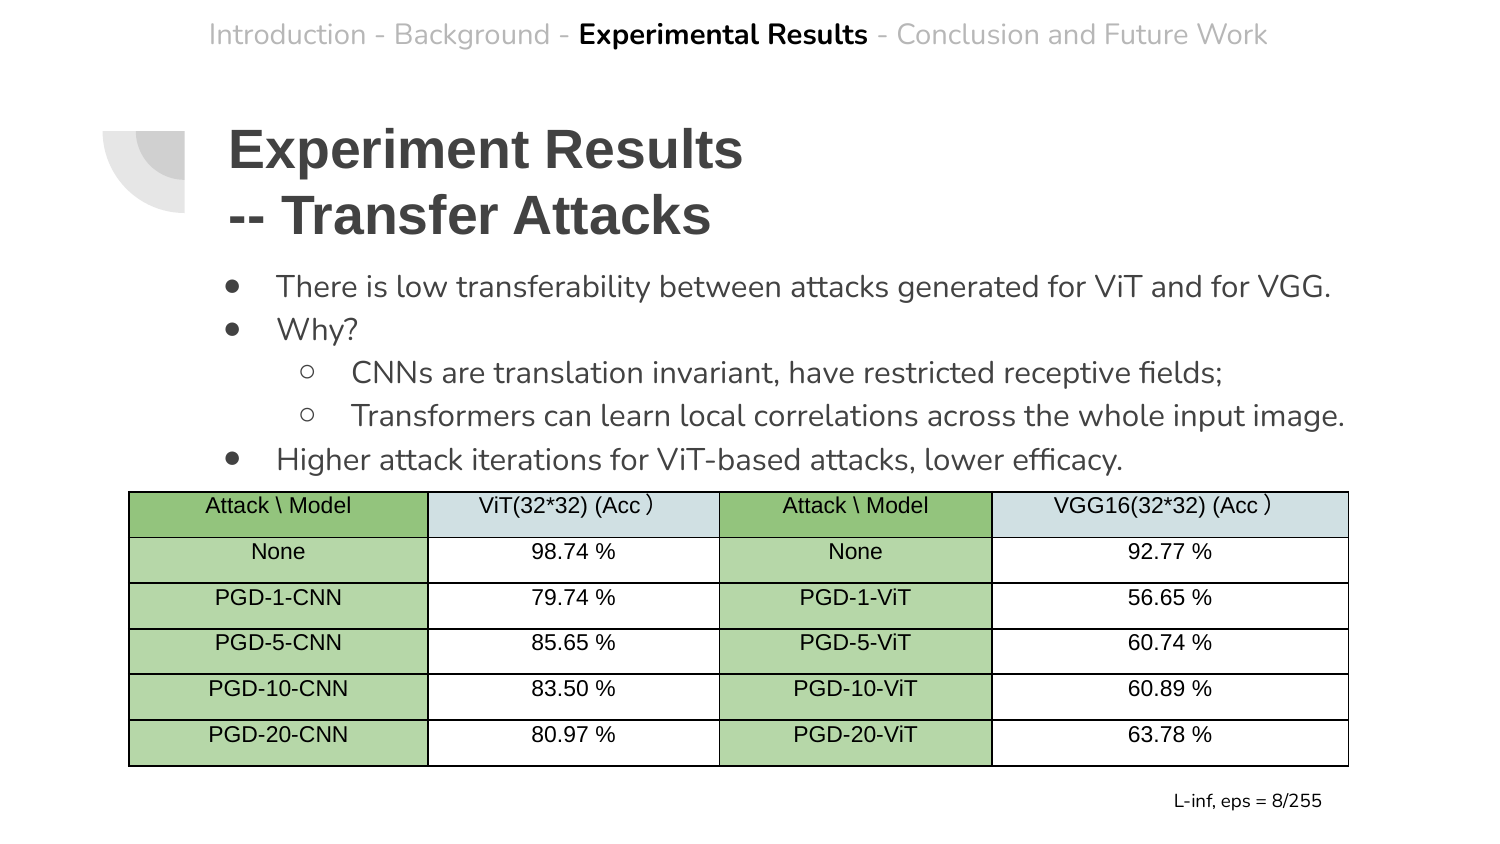

Introduction - Background - Experimental Results - Conclusion and Future Work
# Experiment Results
-- Transfer Attacks
There is low transferability between attacks generated for ViT and for VGG.
Why?
CNNs are translation invariant, have restricted receptive fields;
Transformers can learn local correlations across the whole input image.
Higher attack iterations for ViT-based attacks, lower efficacy.
| Attack \ Model | ViT(32\*32) (Acc） | Attack \ Model | VGG16(32\*32) (Acc） |
| --- | --- | --- | --- |
| None | 98.74 % | None | 92.77 % |
| PGD-1-CNN | 79.74 % | PGD-1-ViT | 56.65 % |
| PGD-5-CNN | 85.65 % | PGD-5-ViT | 60.74 % |
| PGD-10-CNN | 83.50 % | PGD-10-ViT | 60.89 % |
| PGD-20-CNN | 80.97 % | PGD-20-ViT | 63.78 % |
L-inf, eps = 8/255